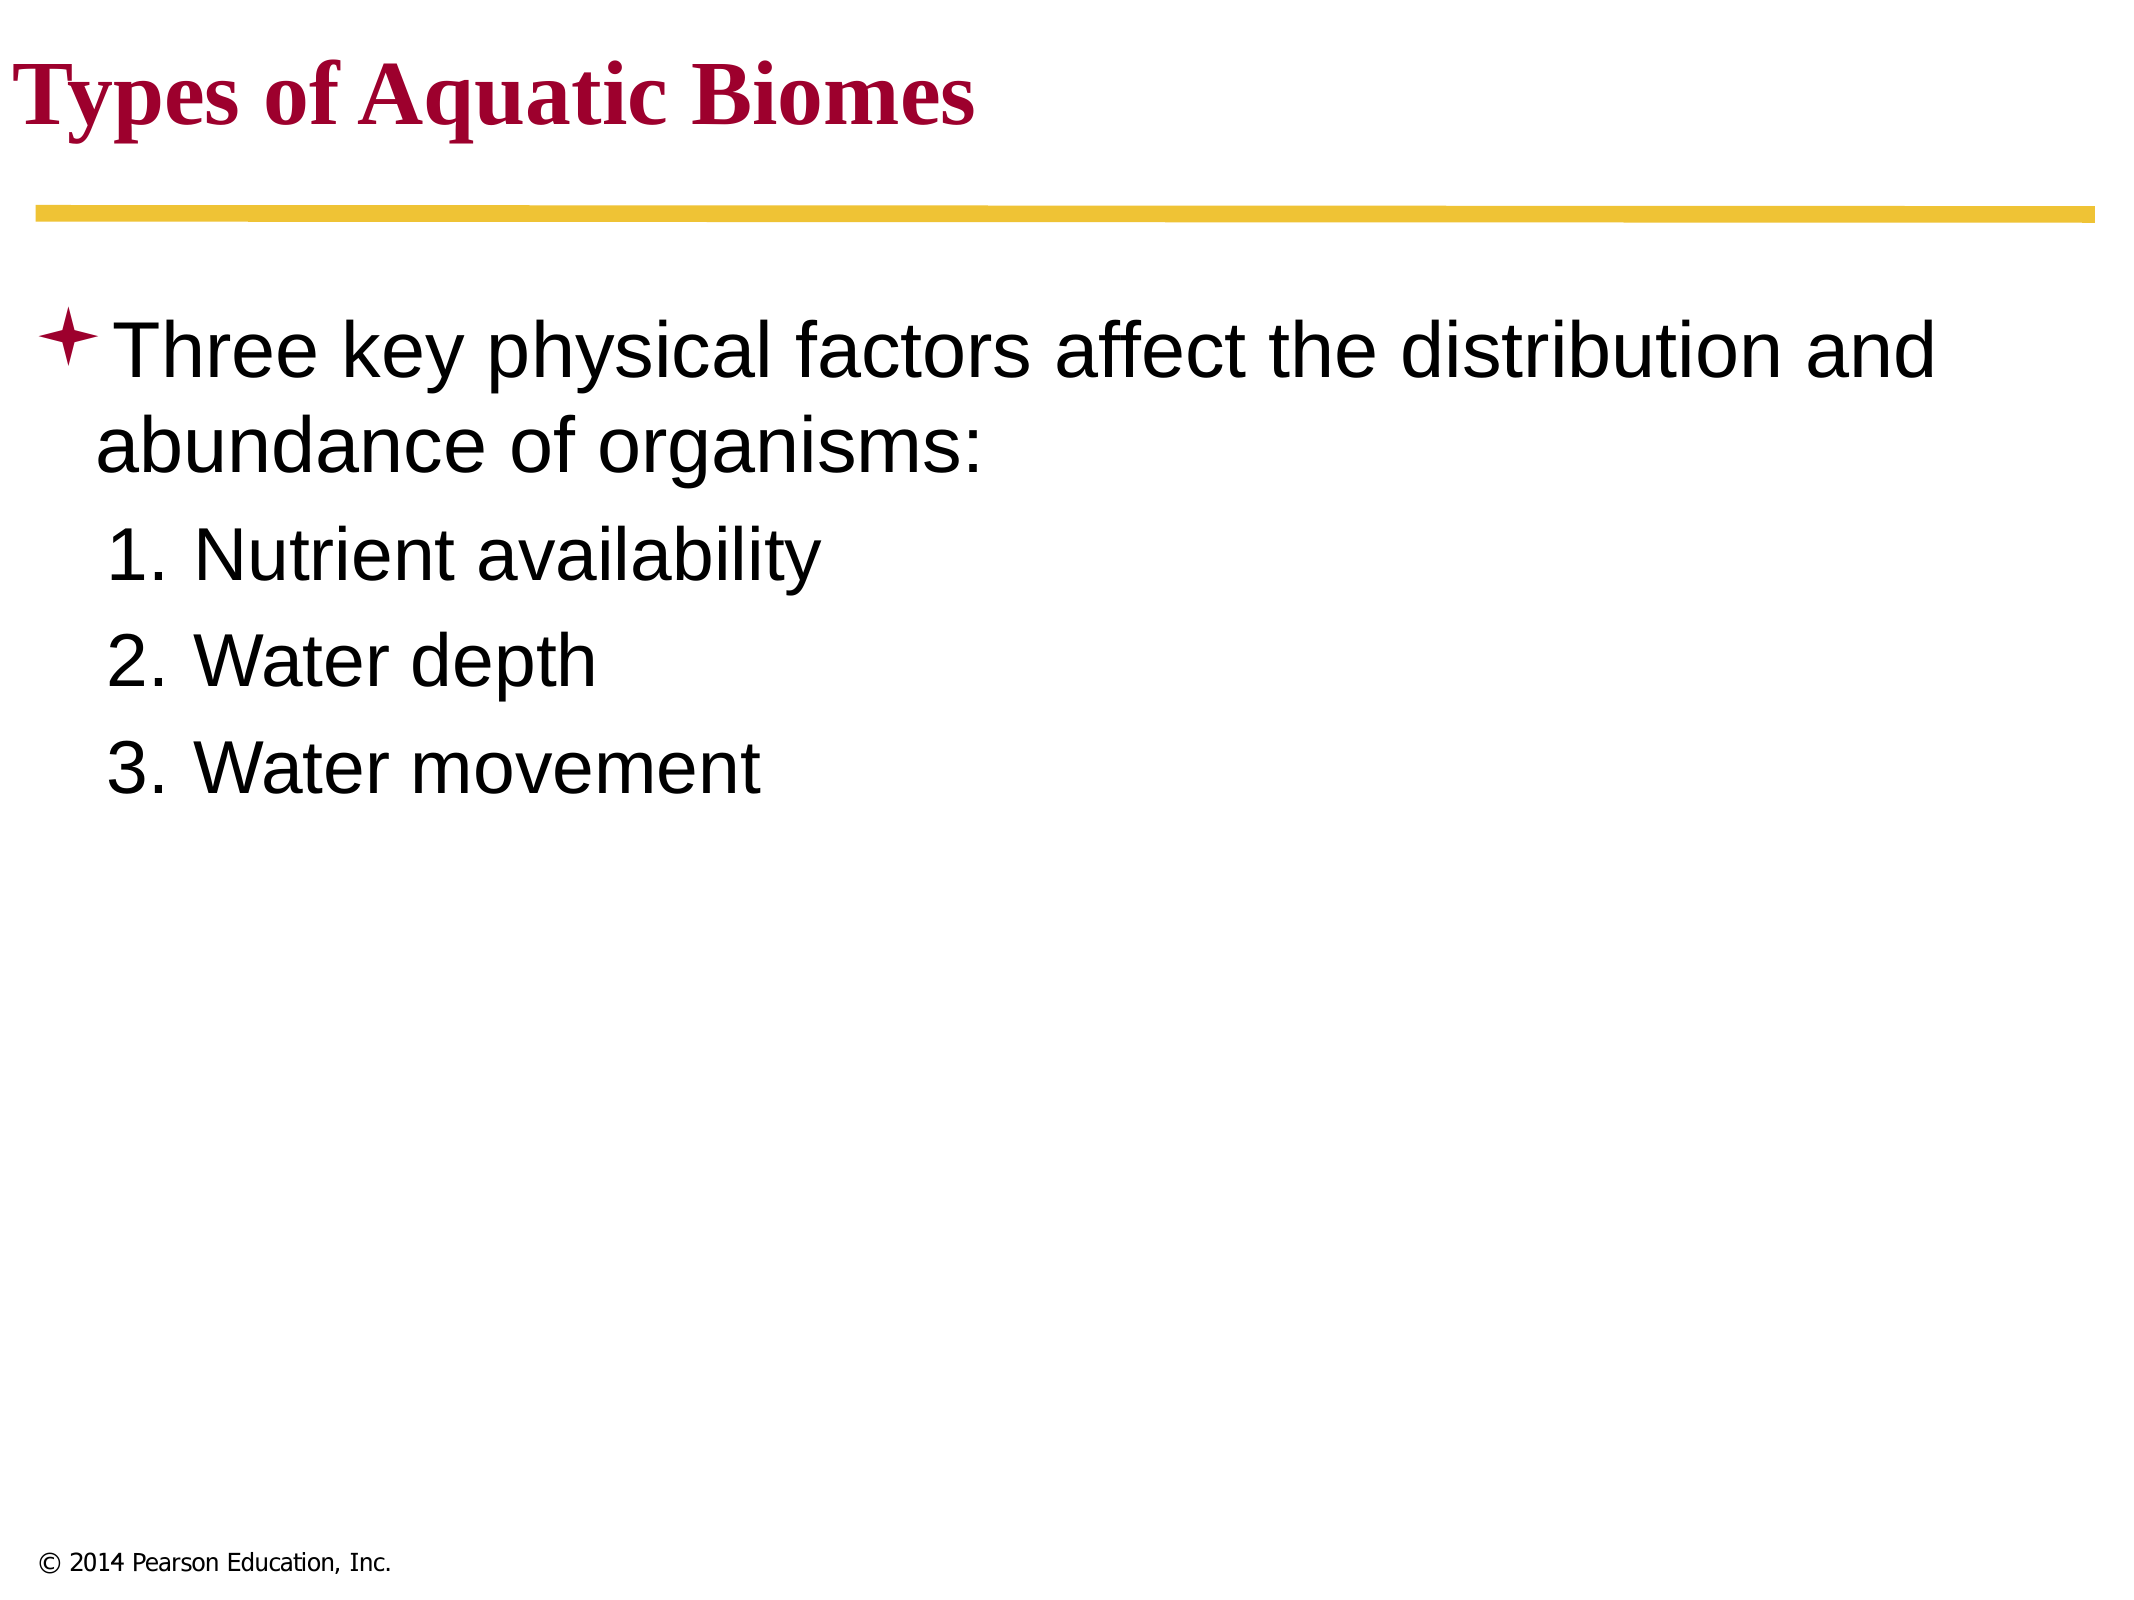

Types of Aquatic Biomes

Three key physical factors affect the distribution and abundance of organisms:
Nutrient availability
Water depth
Water movement